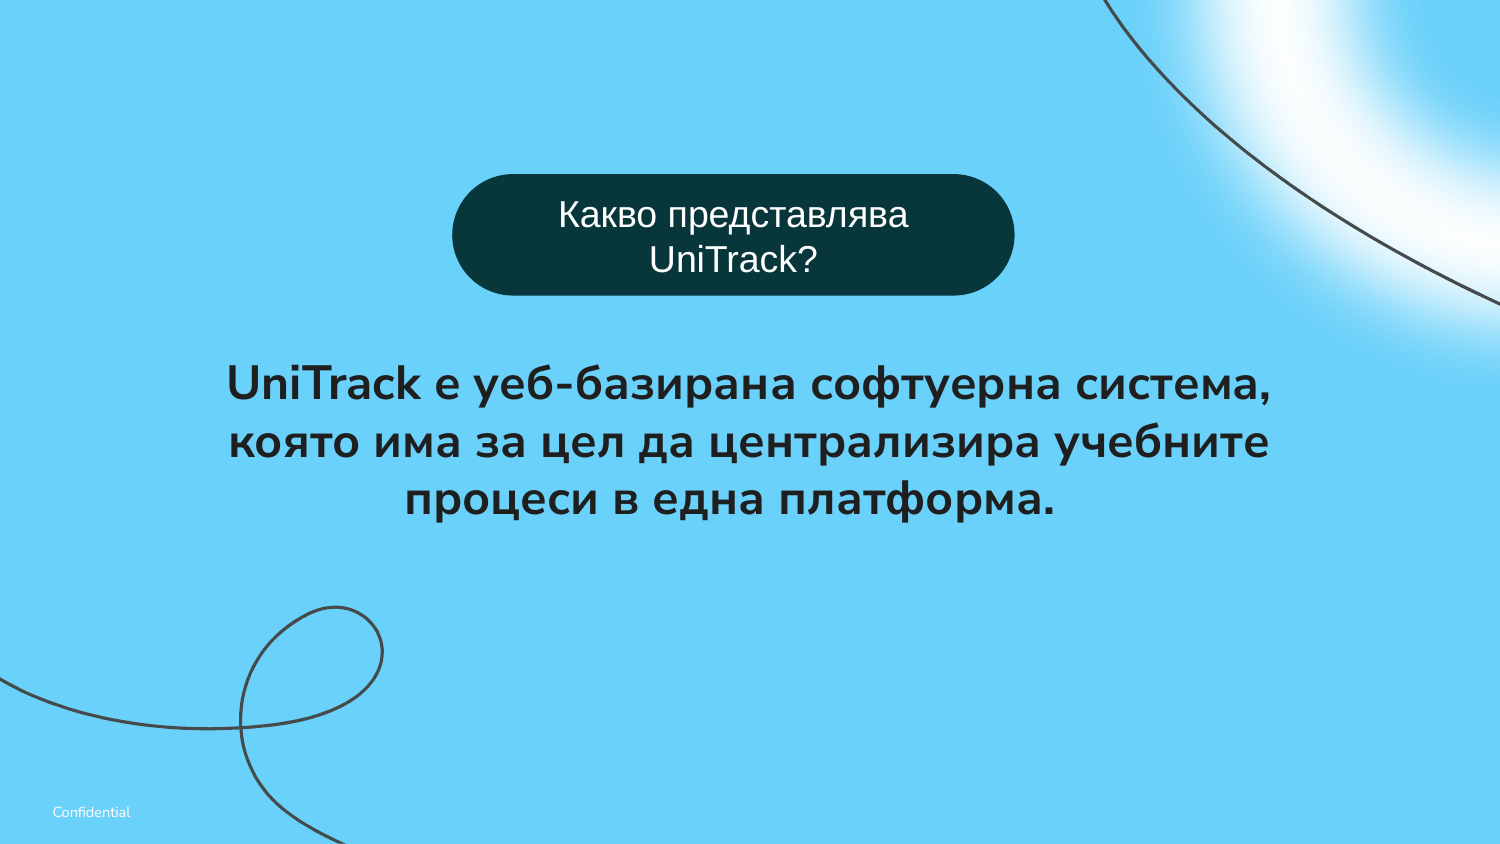

Какво представлява UniTrack?
# UniTrack е уеб-базирана софтуерна система, която има за цел да централизира учебните процеси в една платформа.
Confidential